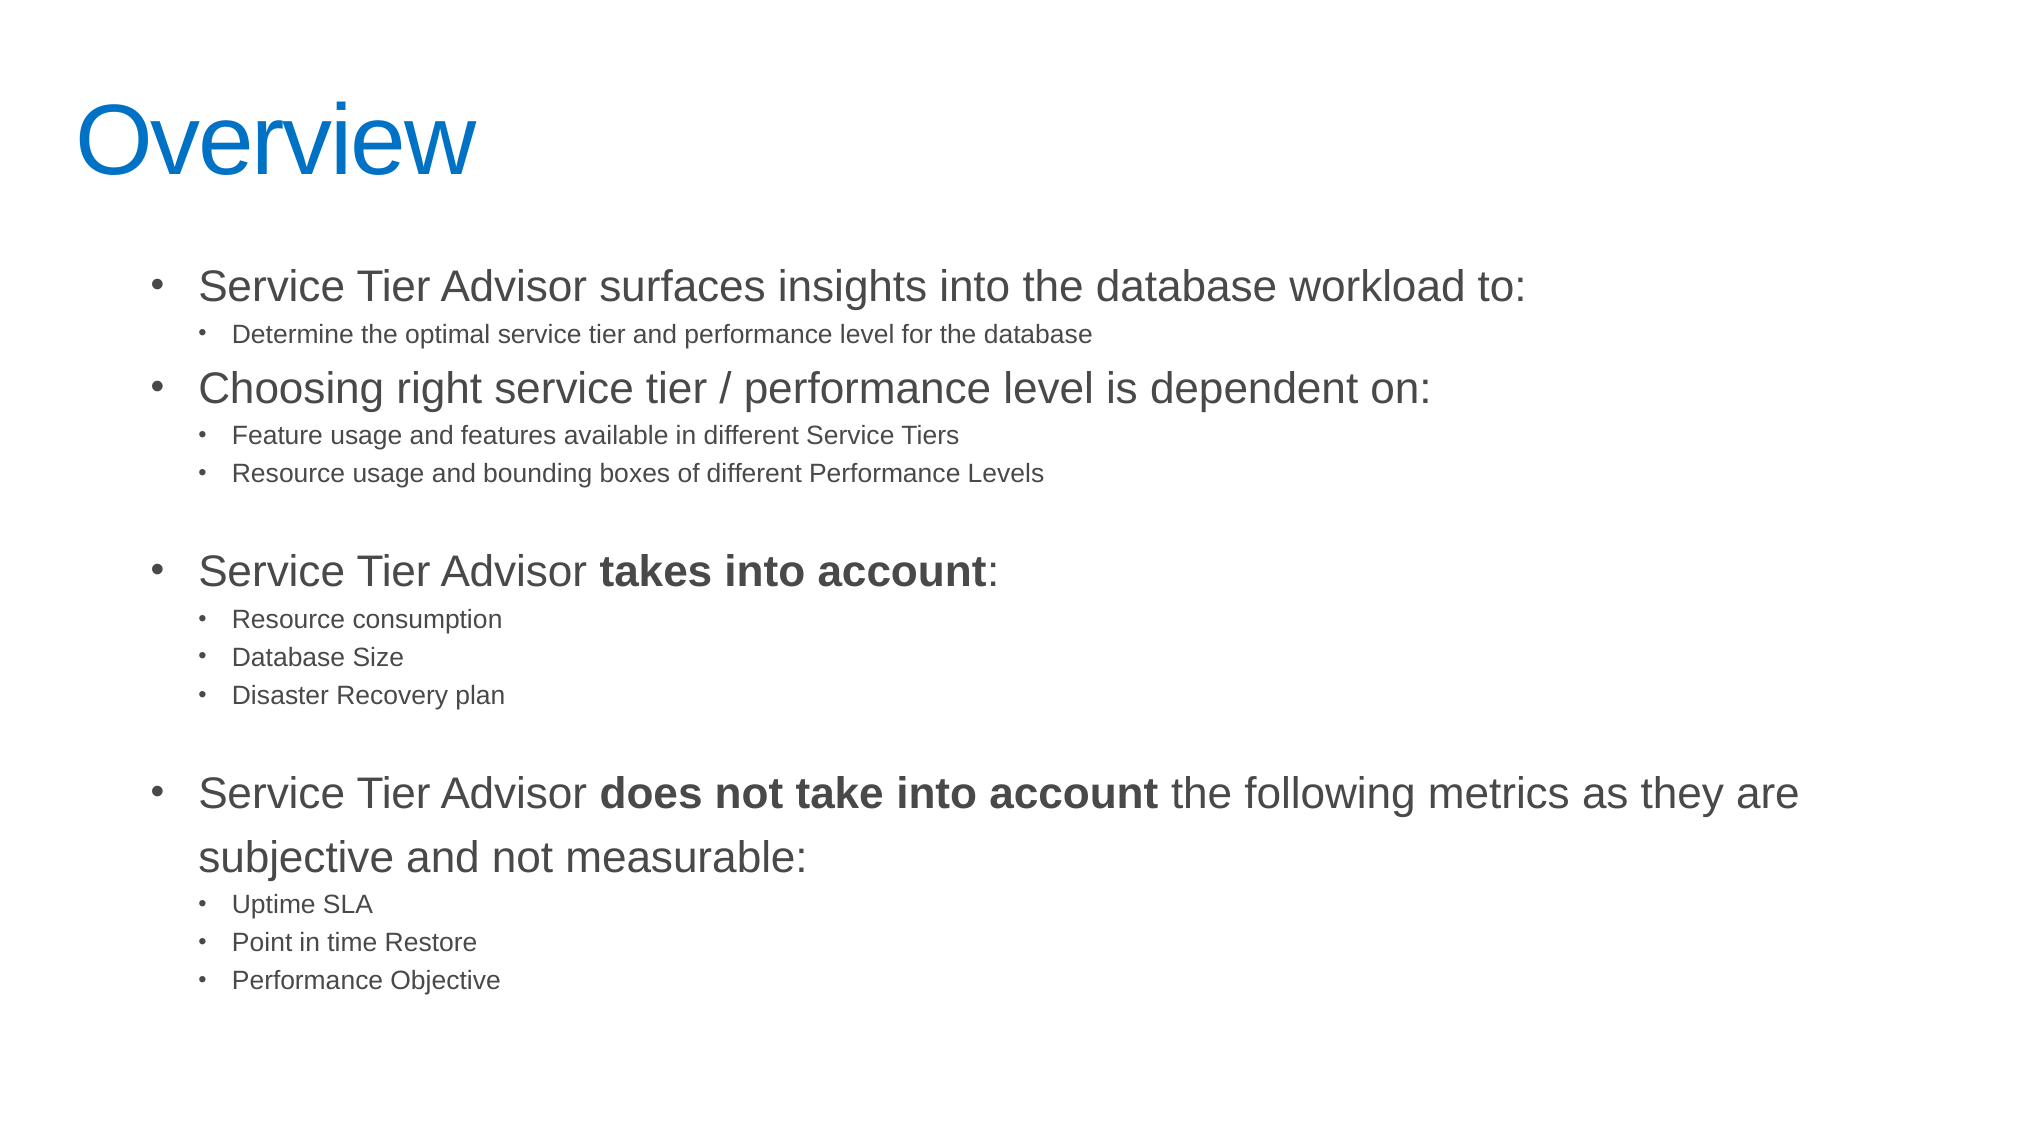

# Overview
Service Tier Advisor surfaces insights into the database workload to:
Determine the optimal service tier and performance level for the database
Choosing right service tier / performance level is dependent on:
Feature usage and features available in different Service Tiers
Resource usage and bounding boxes of different Performance Levels

Service Tier Advisor takes into account:
Resource consumption
Database Size
Disaster Recovery plan

Service Tier Advisor does not take into account the following metrics as they are subjective and not measurable:
Uptime SLA
Point in time Restore
Performance Objective